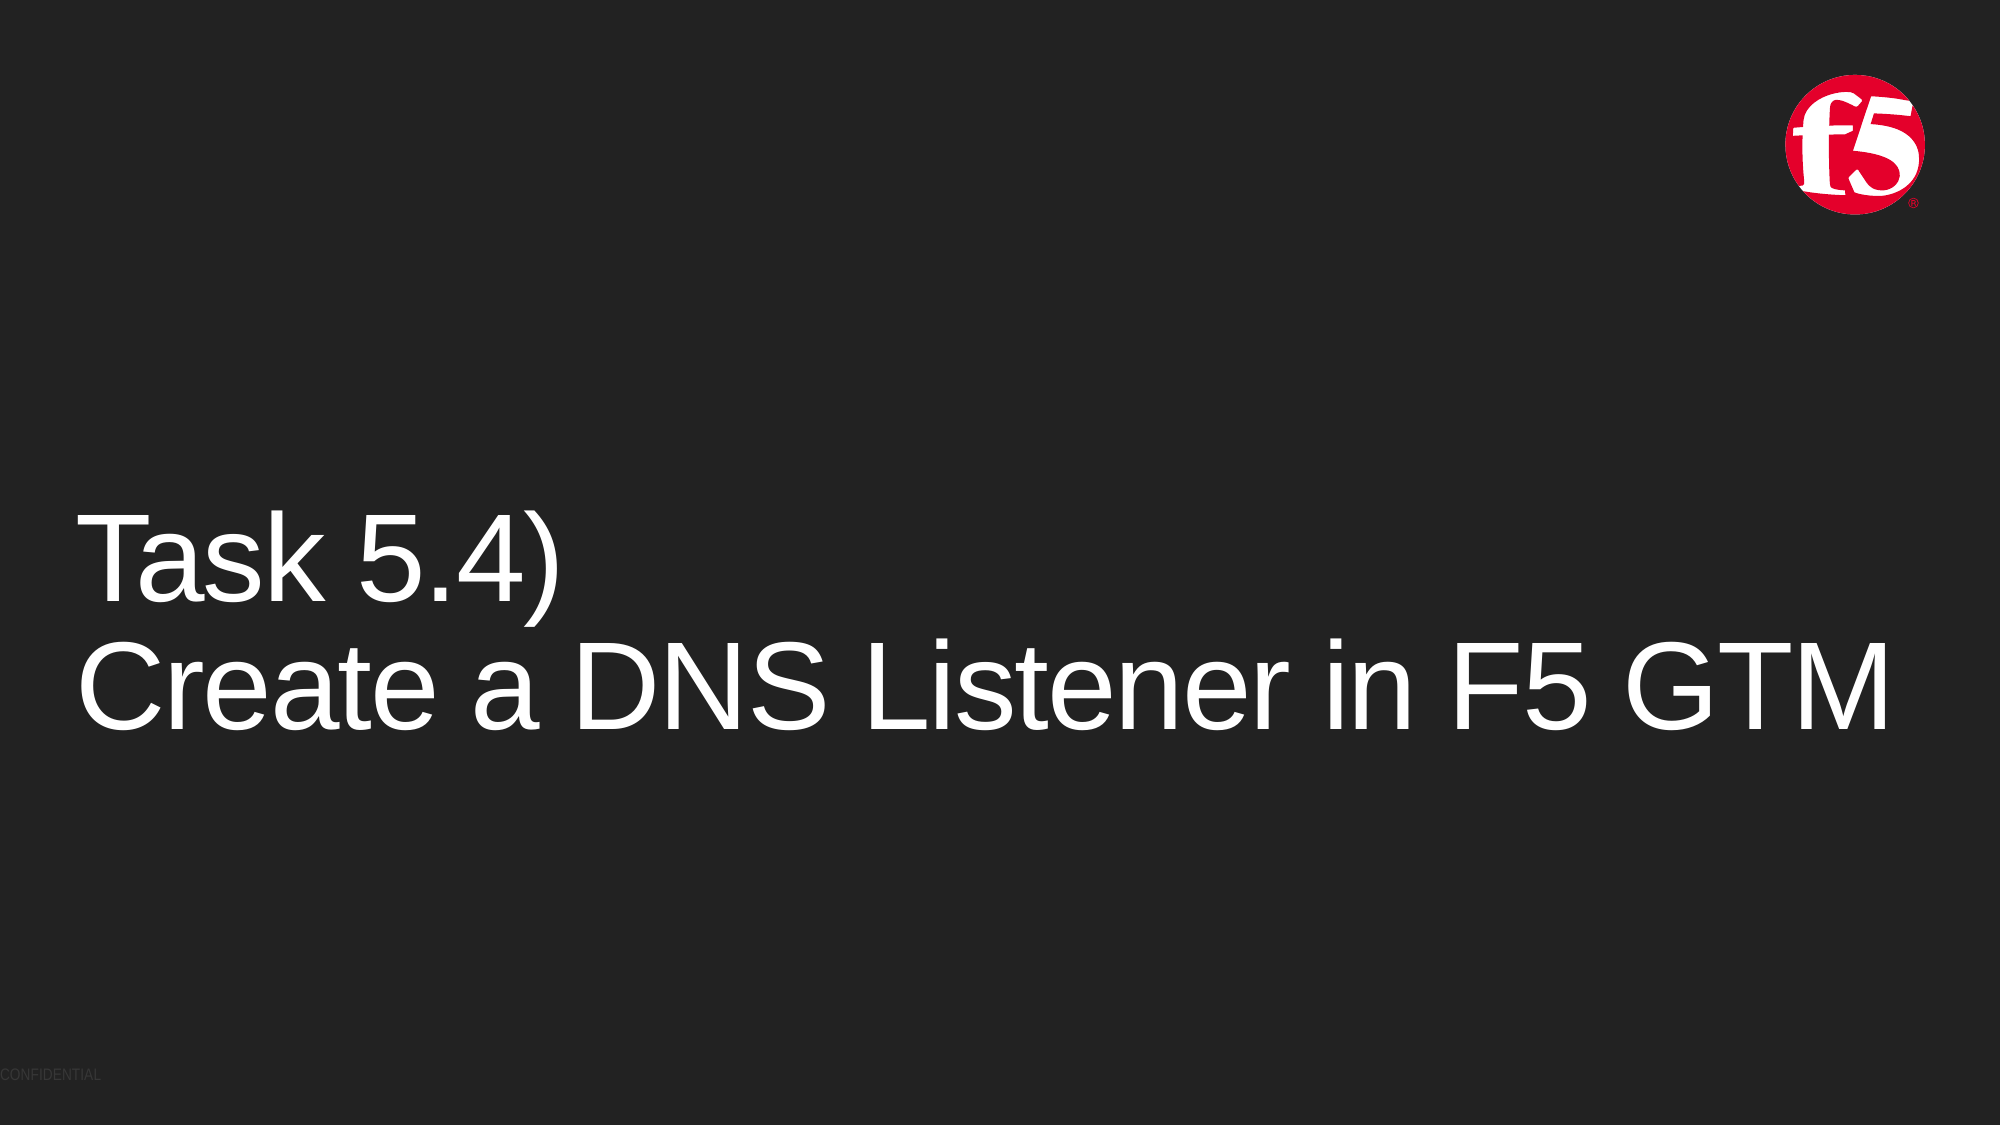

# Task 5.4) Create a DNS Listener in F5 GTM

CONFIDENTIAL